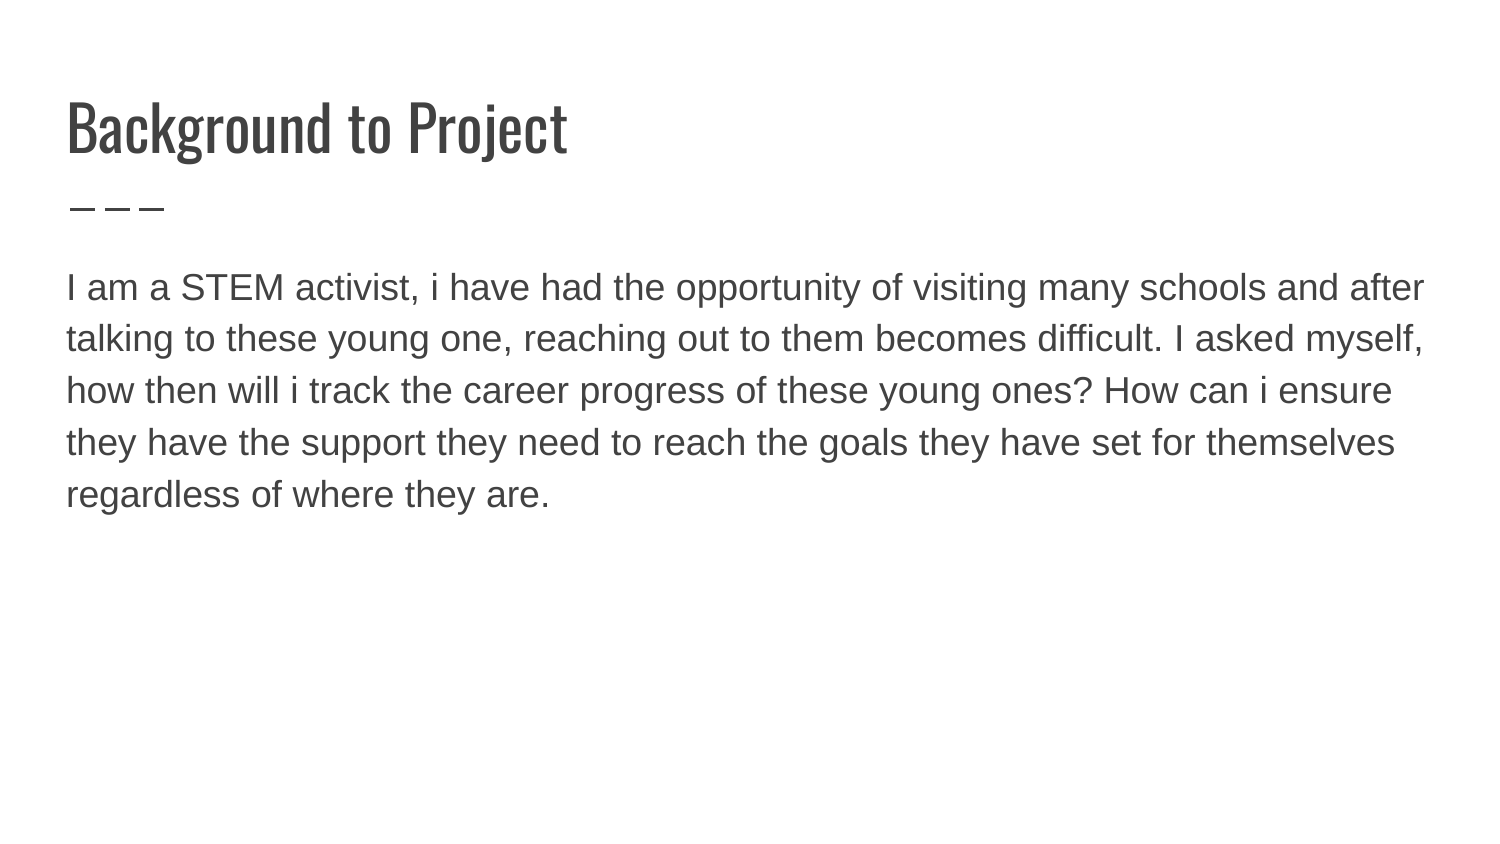

# Background to Project
I am a STEM activist, i have had the opportunity of visiting many schools and after talking to these young one, reaching out to them becomes difficult. I asked myself, how then will i track the career progress of these young ones? How can i ensure they have the support they need to reach the goals they have set for themselves regardless of where they are.